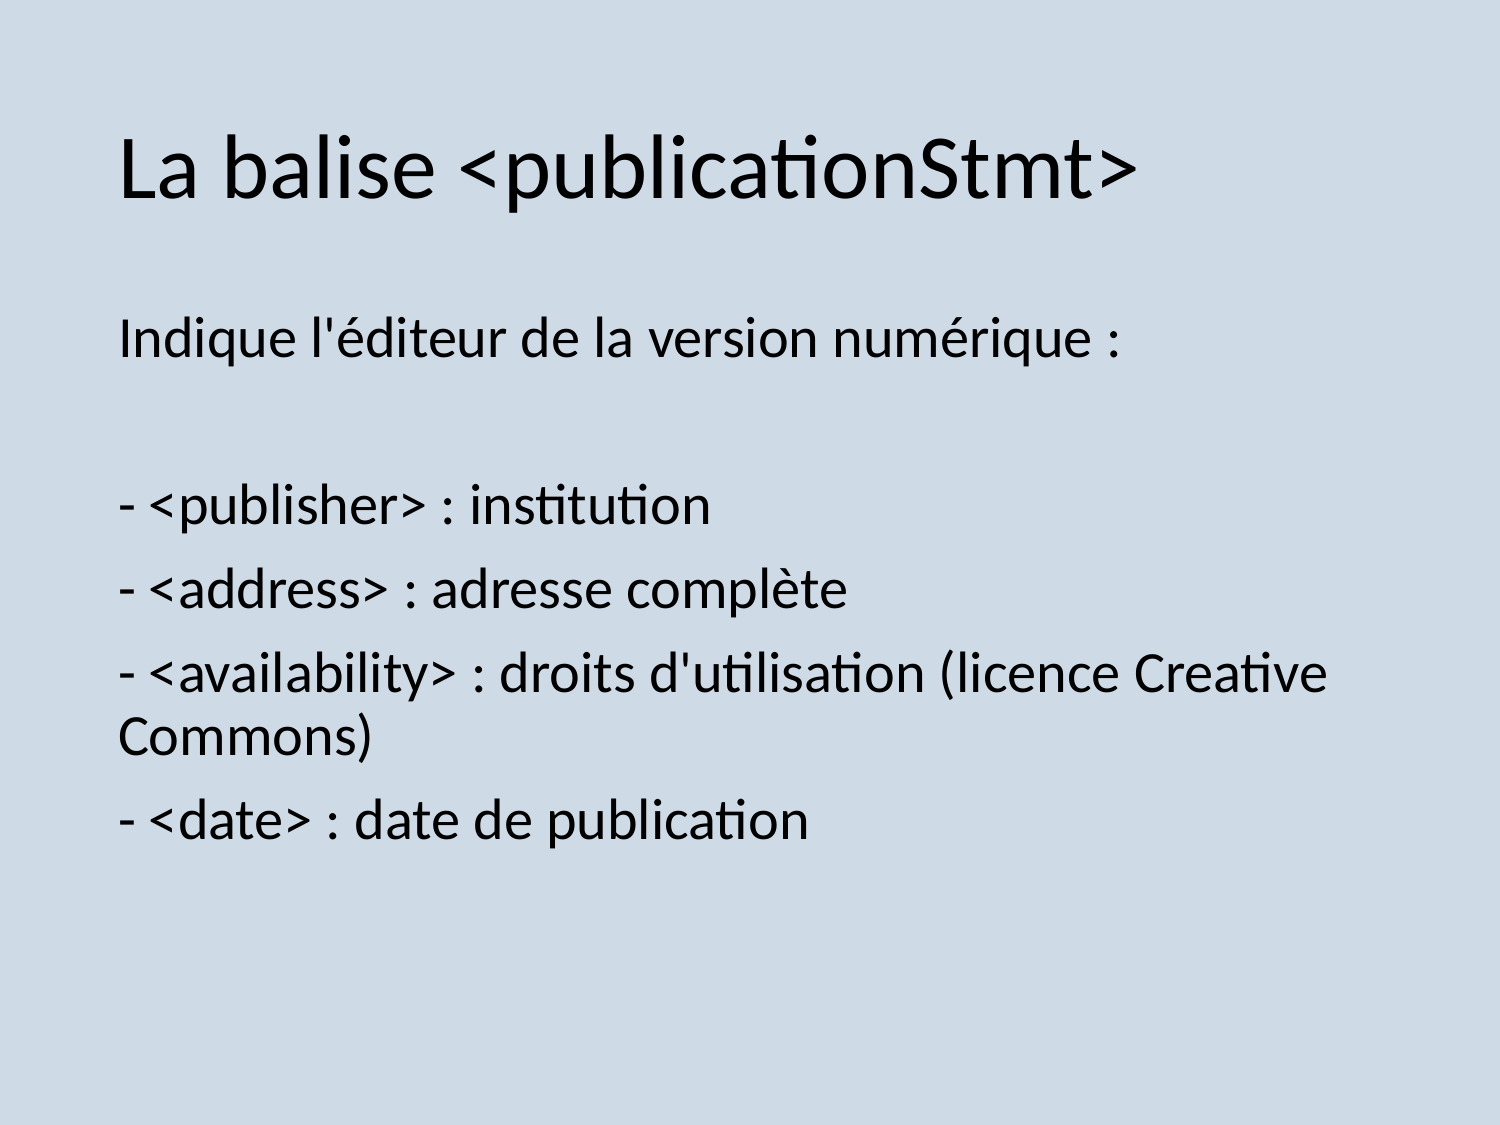

# La balise <publicationStmt>
Indique l'éditeur de la version numérique :

- <publisher> : institution
- <address> : adresse complète
- <availability> : droits d'utilisation (licence Creative Commons)
- <date> : date de publication